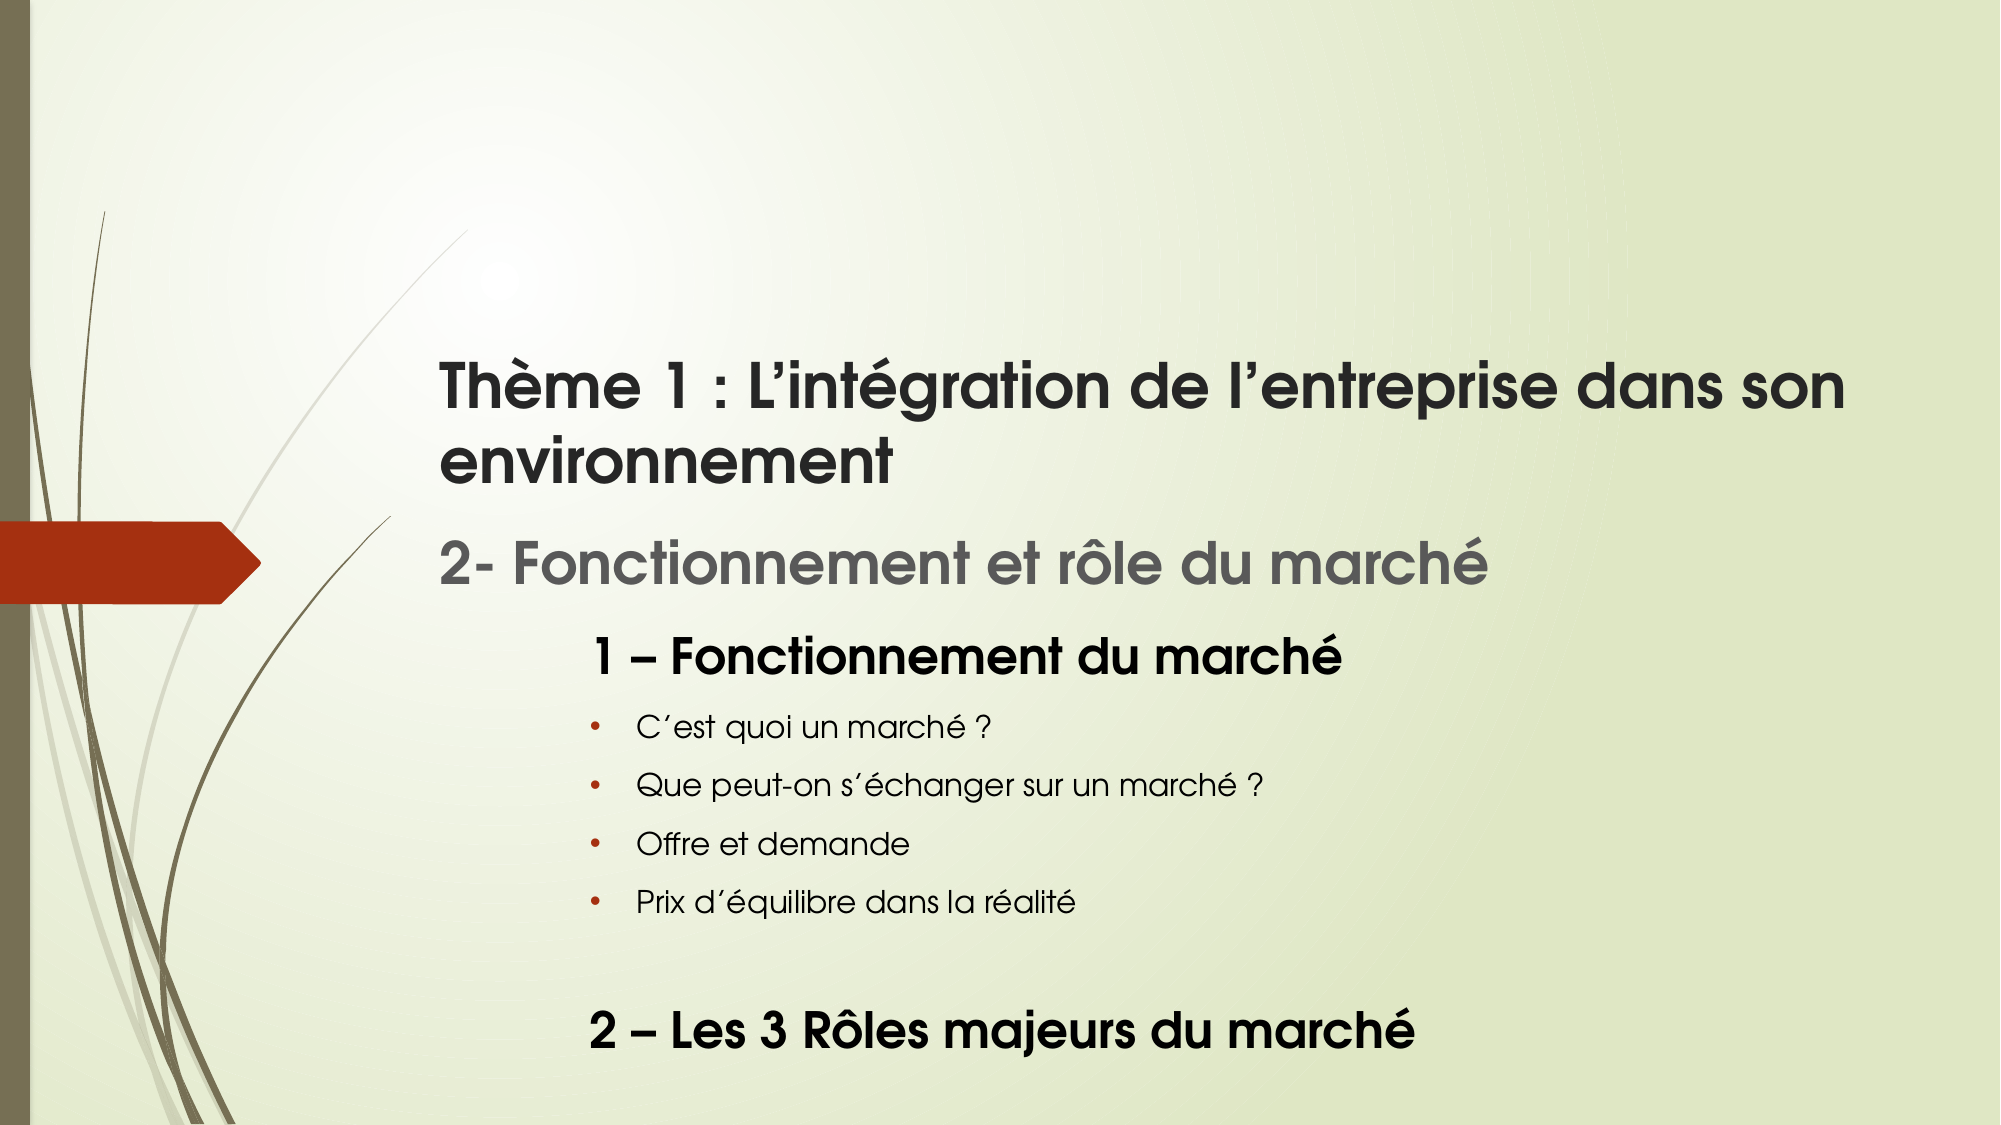

# Thème 1 : L’intégration de l’entreprise dans son environnement
2- Fonctionnement et rôle du marché
	1 – Fonctionnement du marché
C’est quoi un marché ?
Que peut-on s’échanger sur un marché ?
Offre et demande
Prix d’équilibre dans la réalité

	2 – Les 3 Rôles majeurs du marché